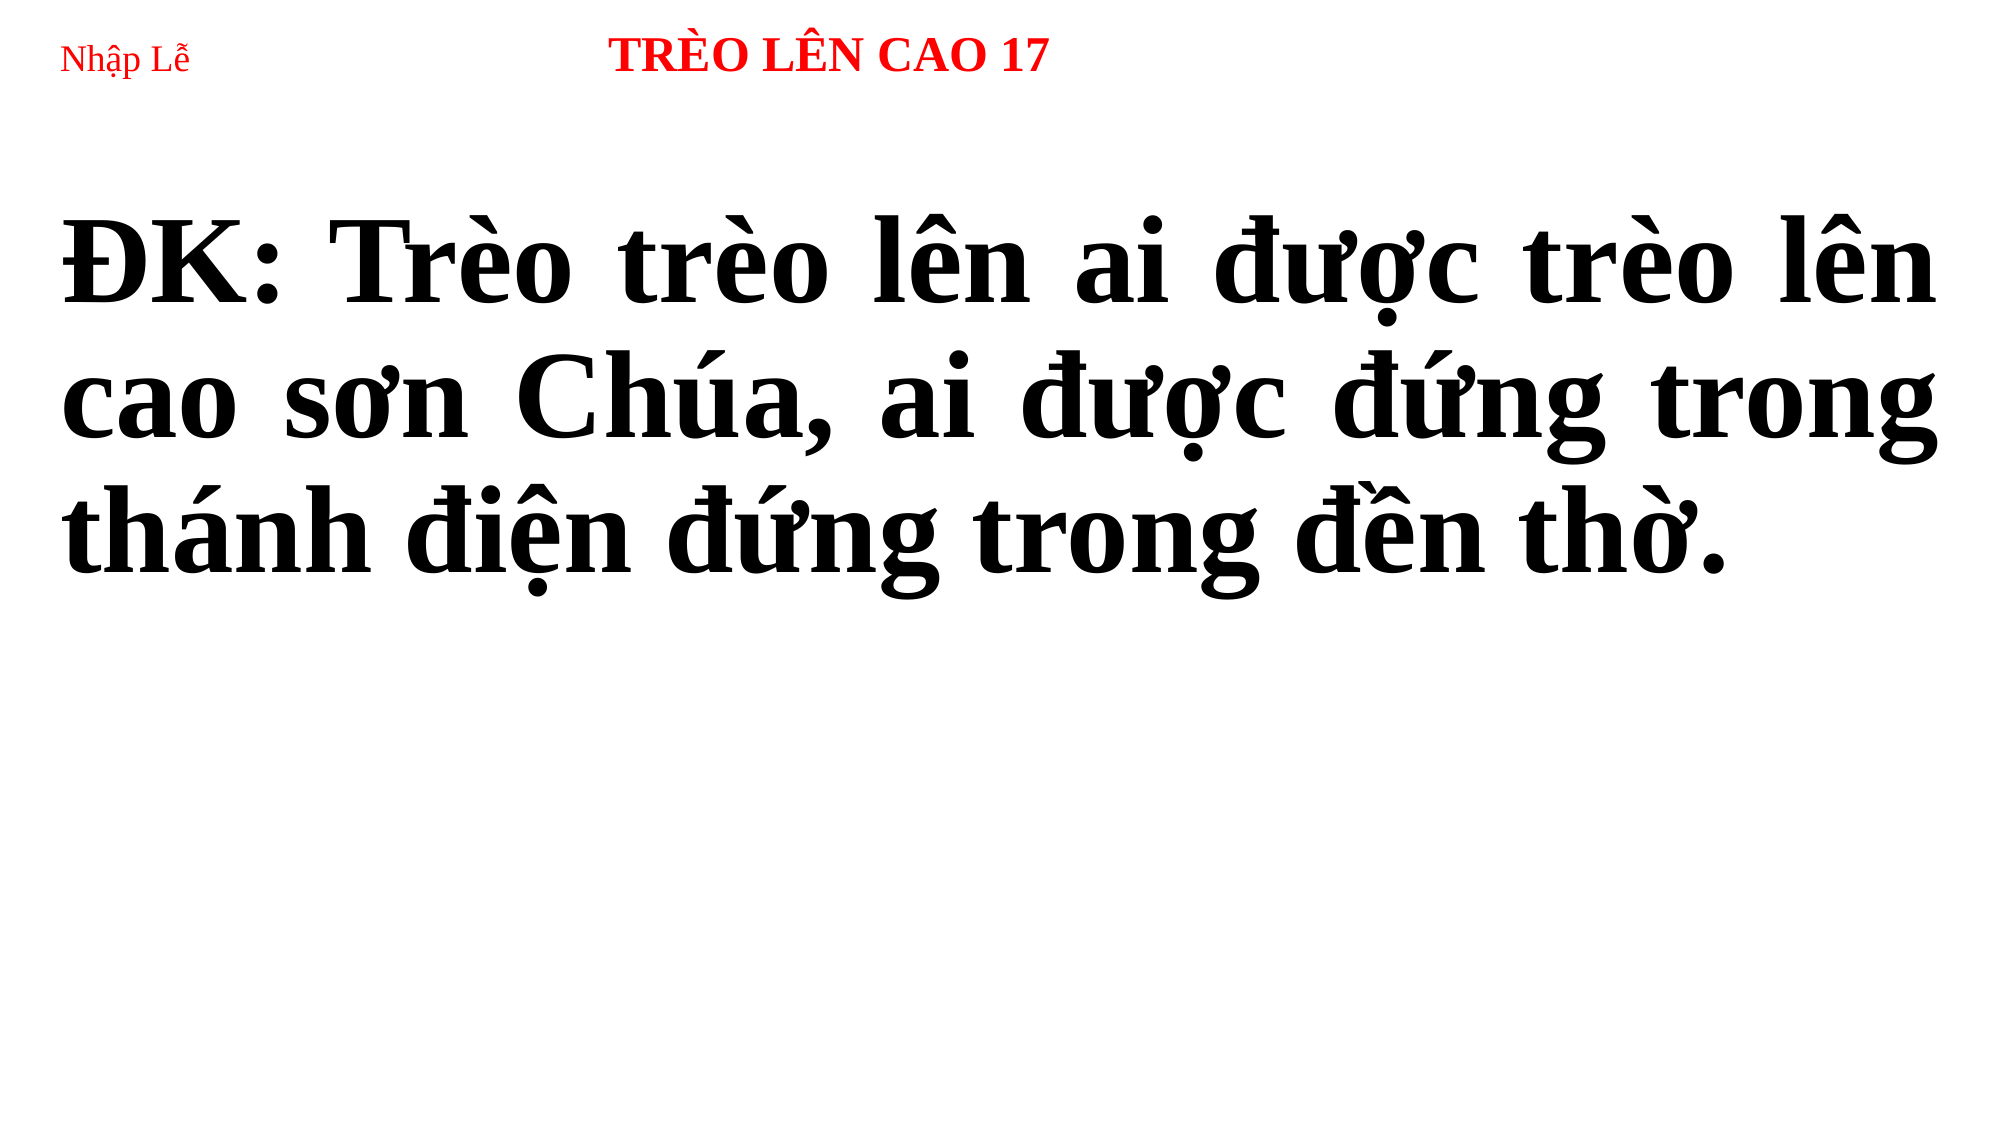

# Nhập Lễ                                            TRÈO LÊN CAO 17
ĐK: Trèo trèo lên ai được trèo lên cao sơn Chúa, ai được đứng trong thánh điện đứng trong đền thờ.